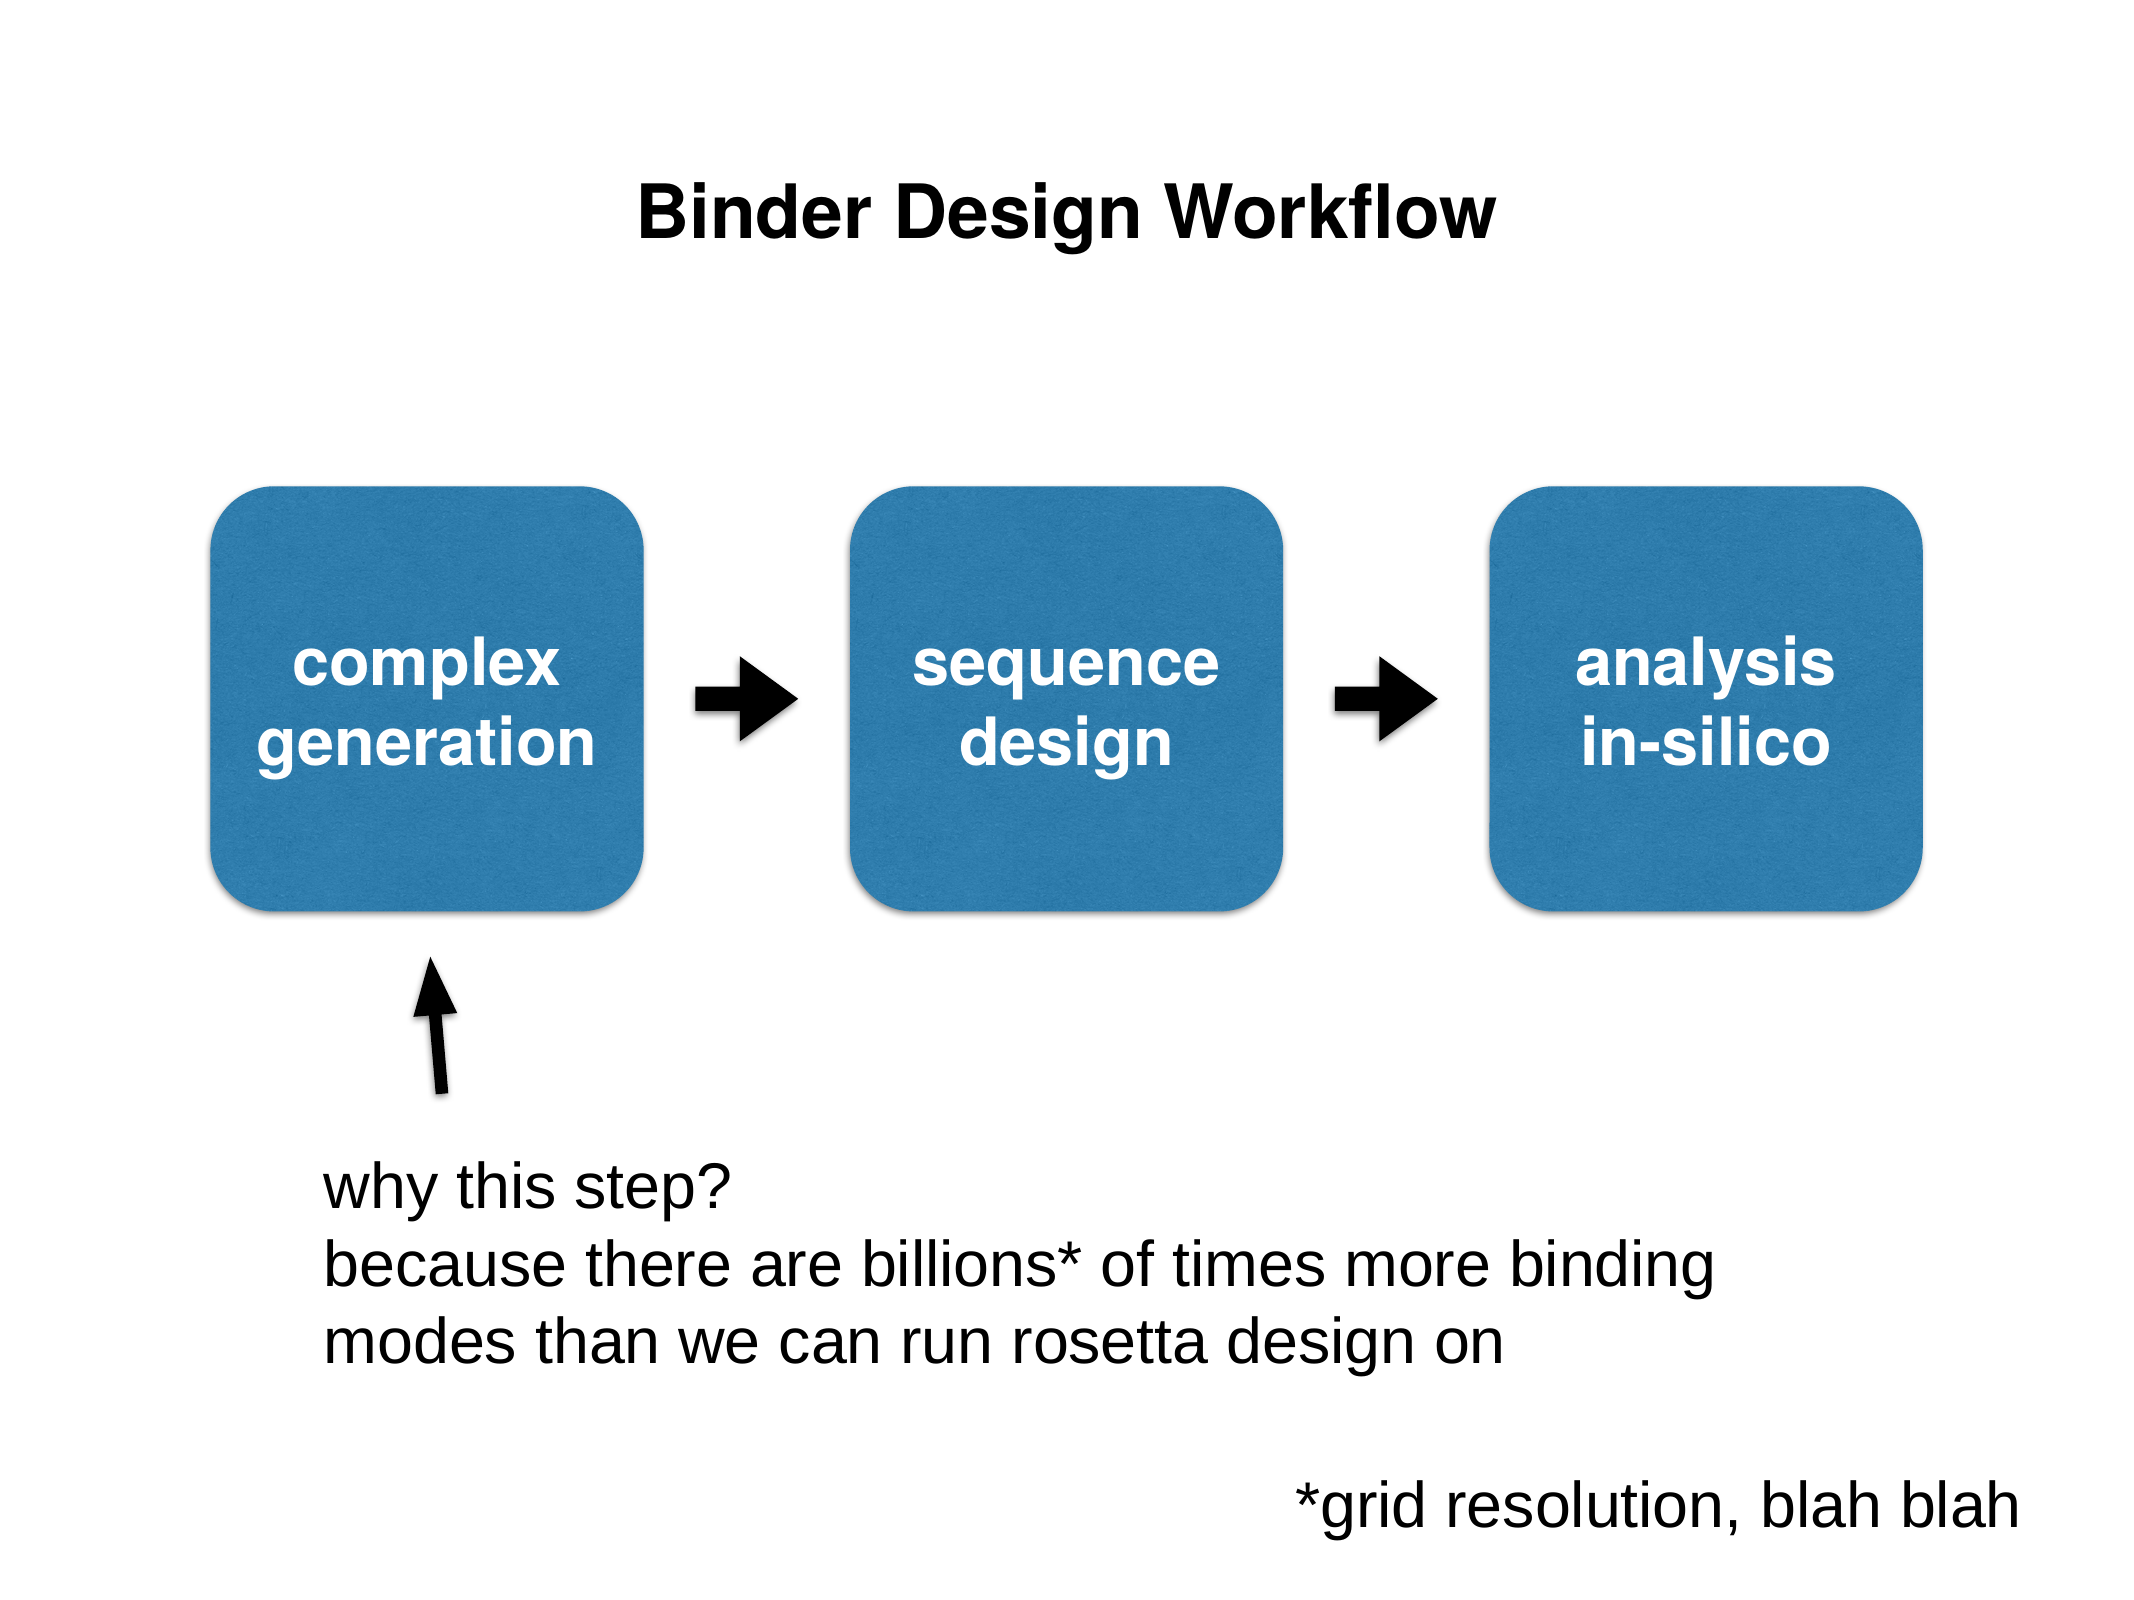

Binder Design Workflow
complex
generation
sequence design
analysis
in-silico

why this step?
because there are billions* of times more binding modes than we can run rosetta design on
*grid resolution, blah blah